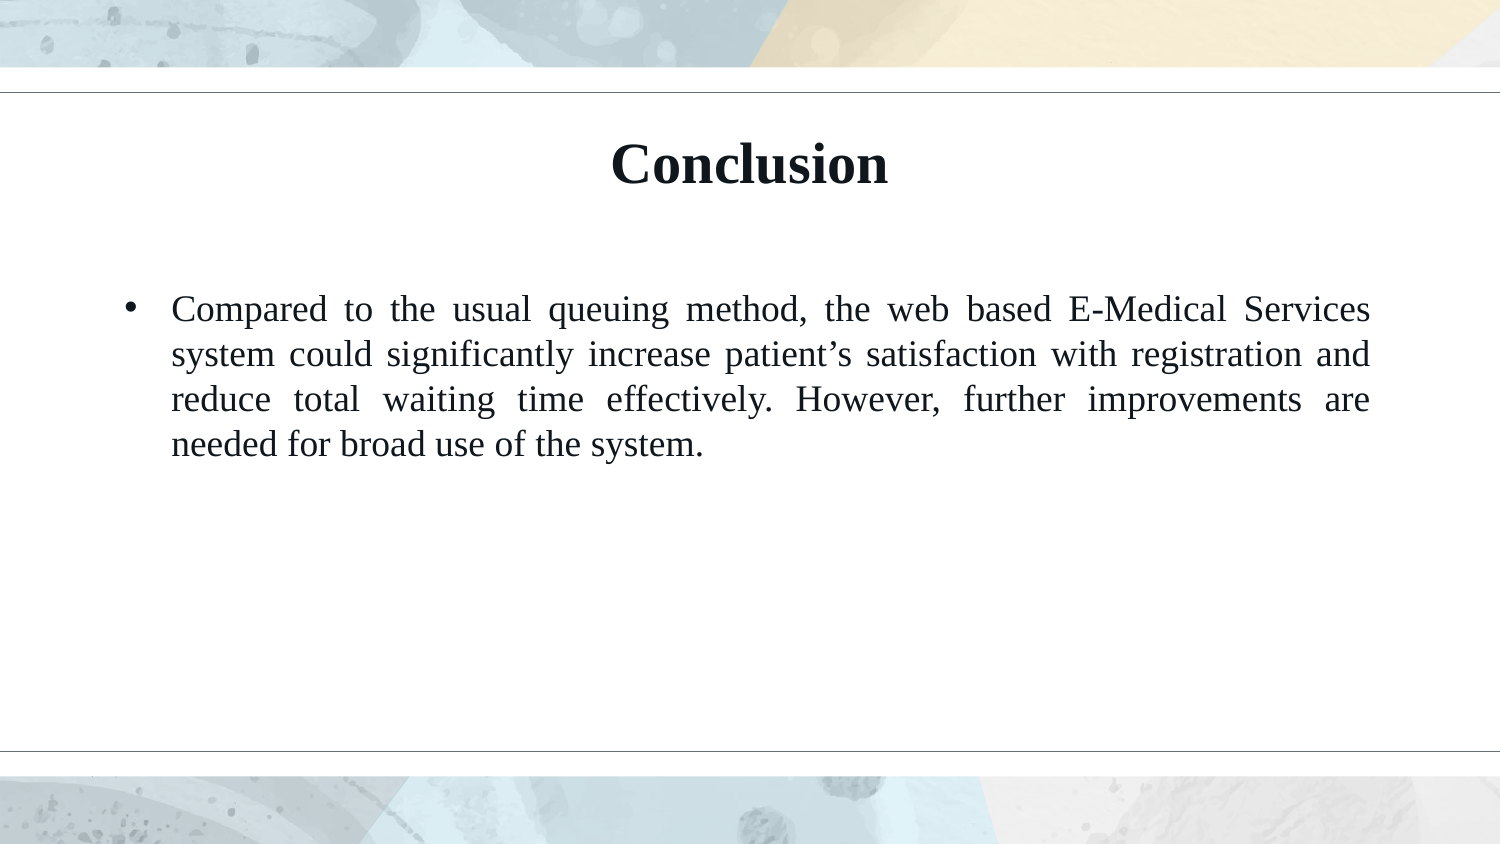

# Conclusion
Compared to the usual queuing method, the web based E-Medical Services system could significantly increase patient’s satisfaction with registration and reduce total waiting time effectively. However, further improvements are needed for broad use of the system.